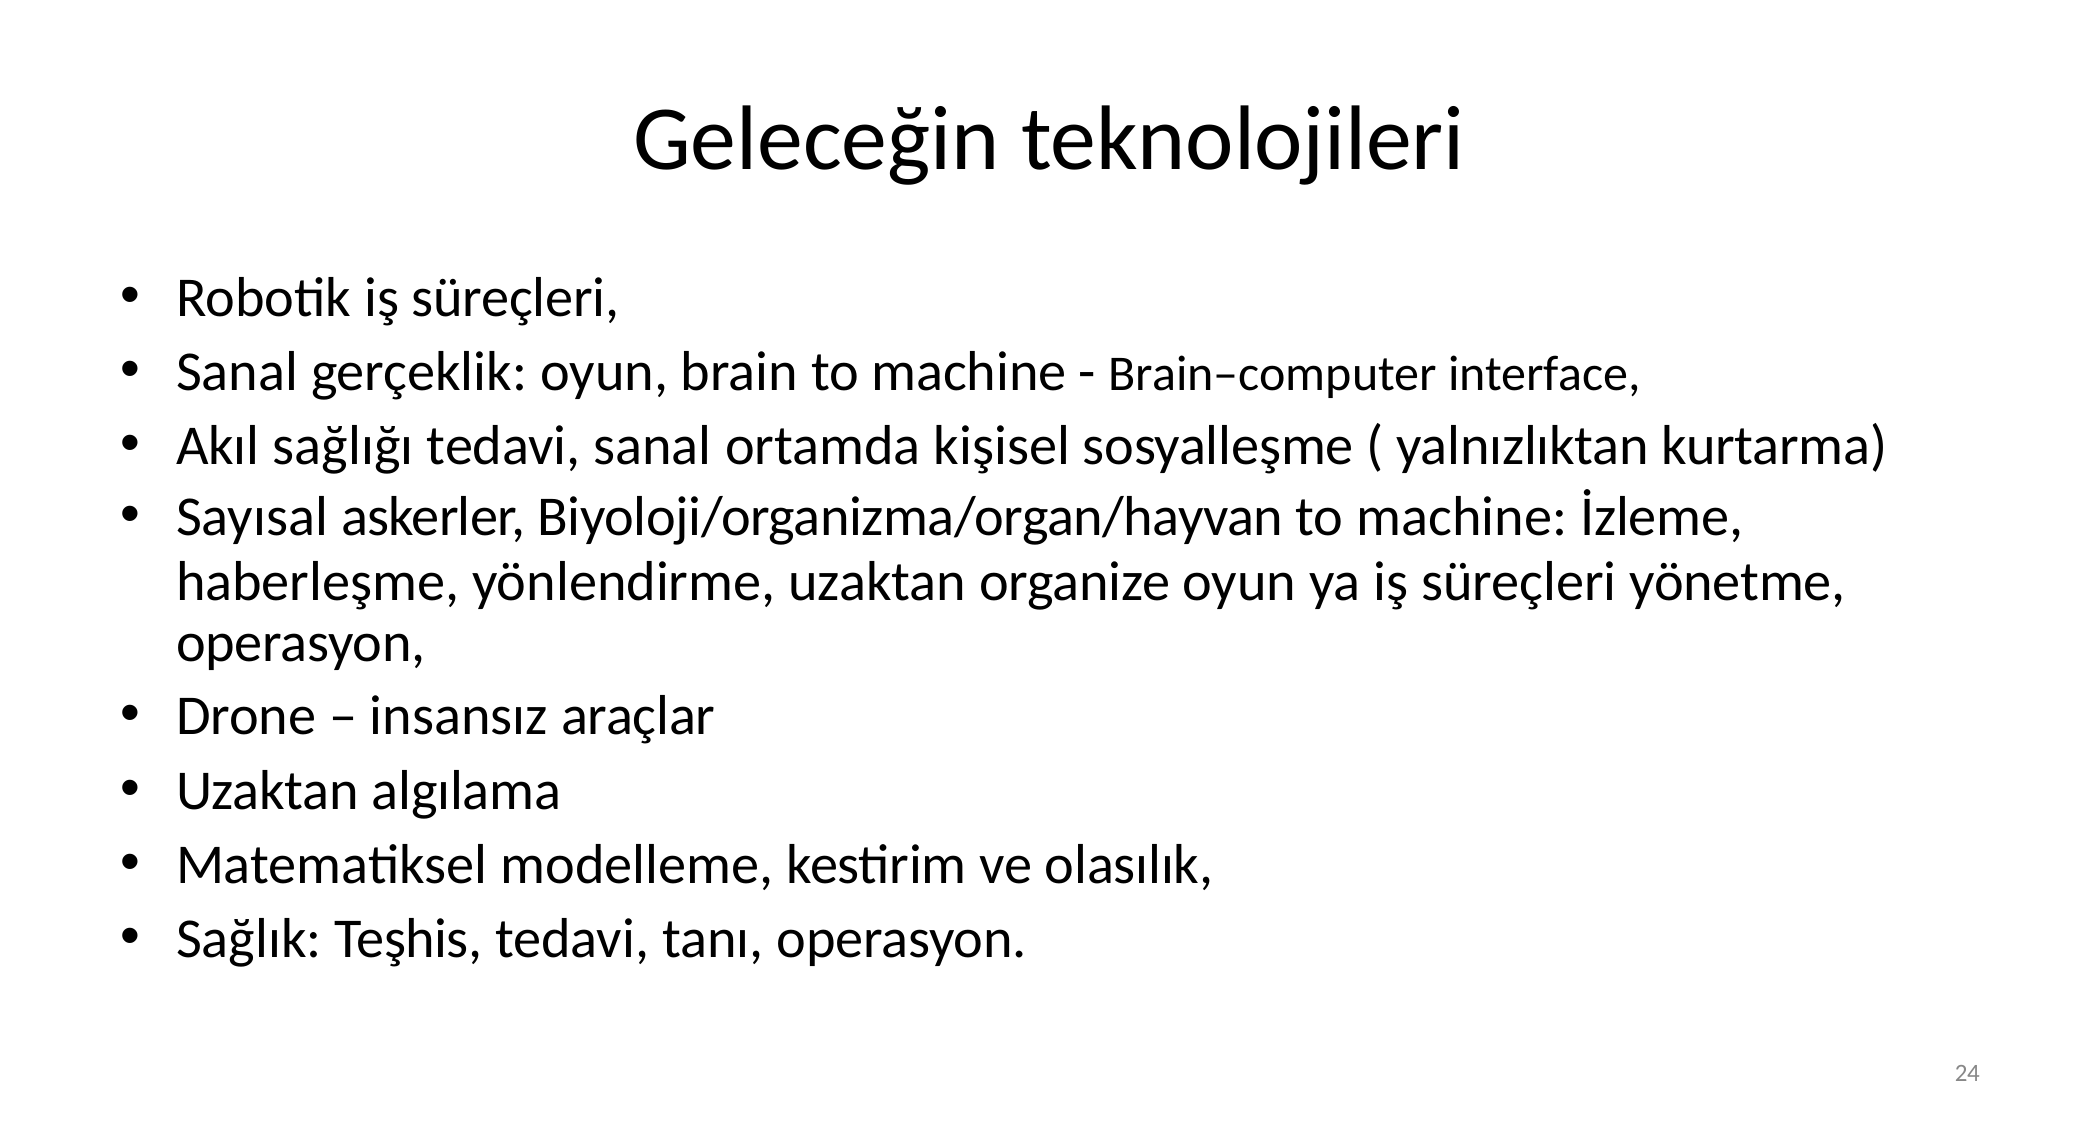

# Geleceğin teknolojileri
Robotik iş süreçleri,
Sanal gerçeklik: oyun, brain to machine - Brain–computer interface,
Akıl sağlığı tedavi, sanal ortamda kişisel sosyalleşme ( yalnızlıktan kurtarma)
Sayısal askerler, Biyoloji/organizma/organ/hayvan to machine: İzleme,
haberleşme, yönlendirme, uzaktan organize oyun ya iş süreçleri yönetme, operasyon,
Drone – insansız araçlar
Uzaktan algılama
Matematiksel modelleme, kestirim ve olasılık,
Sağlık: Teşhis, tedavi, tanı, operasyon.
24